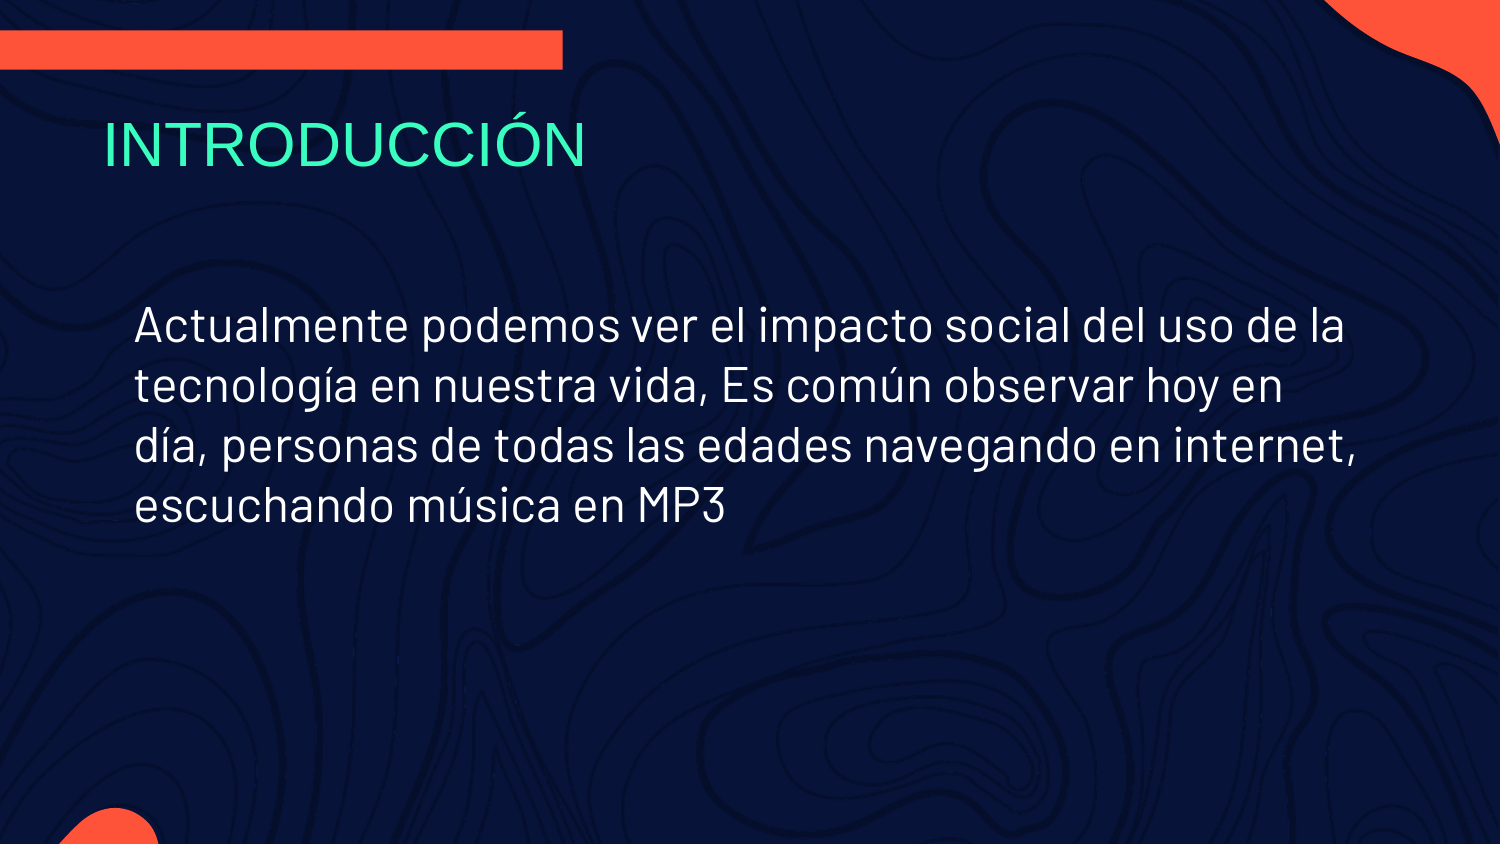

# INTRODUCCIÓN
Actualmente podemos ver el impacto social del uso de la tecnología en nuestra vida, Es común observar hoy en día, personas de todas las edades navegando en internet, escuchando música en MP3